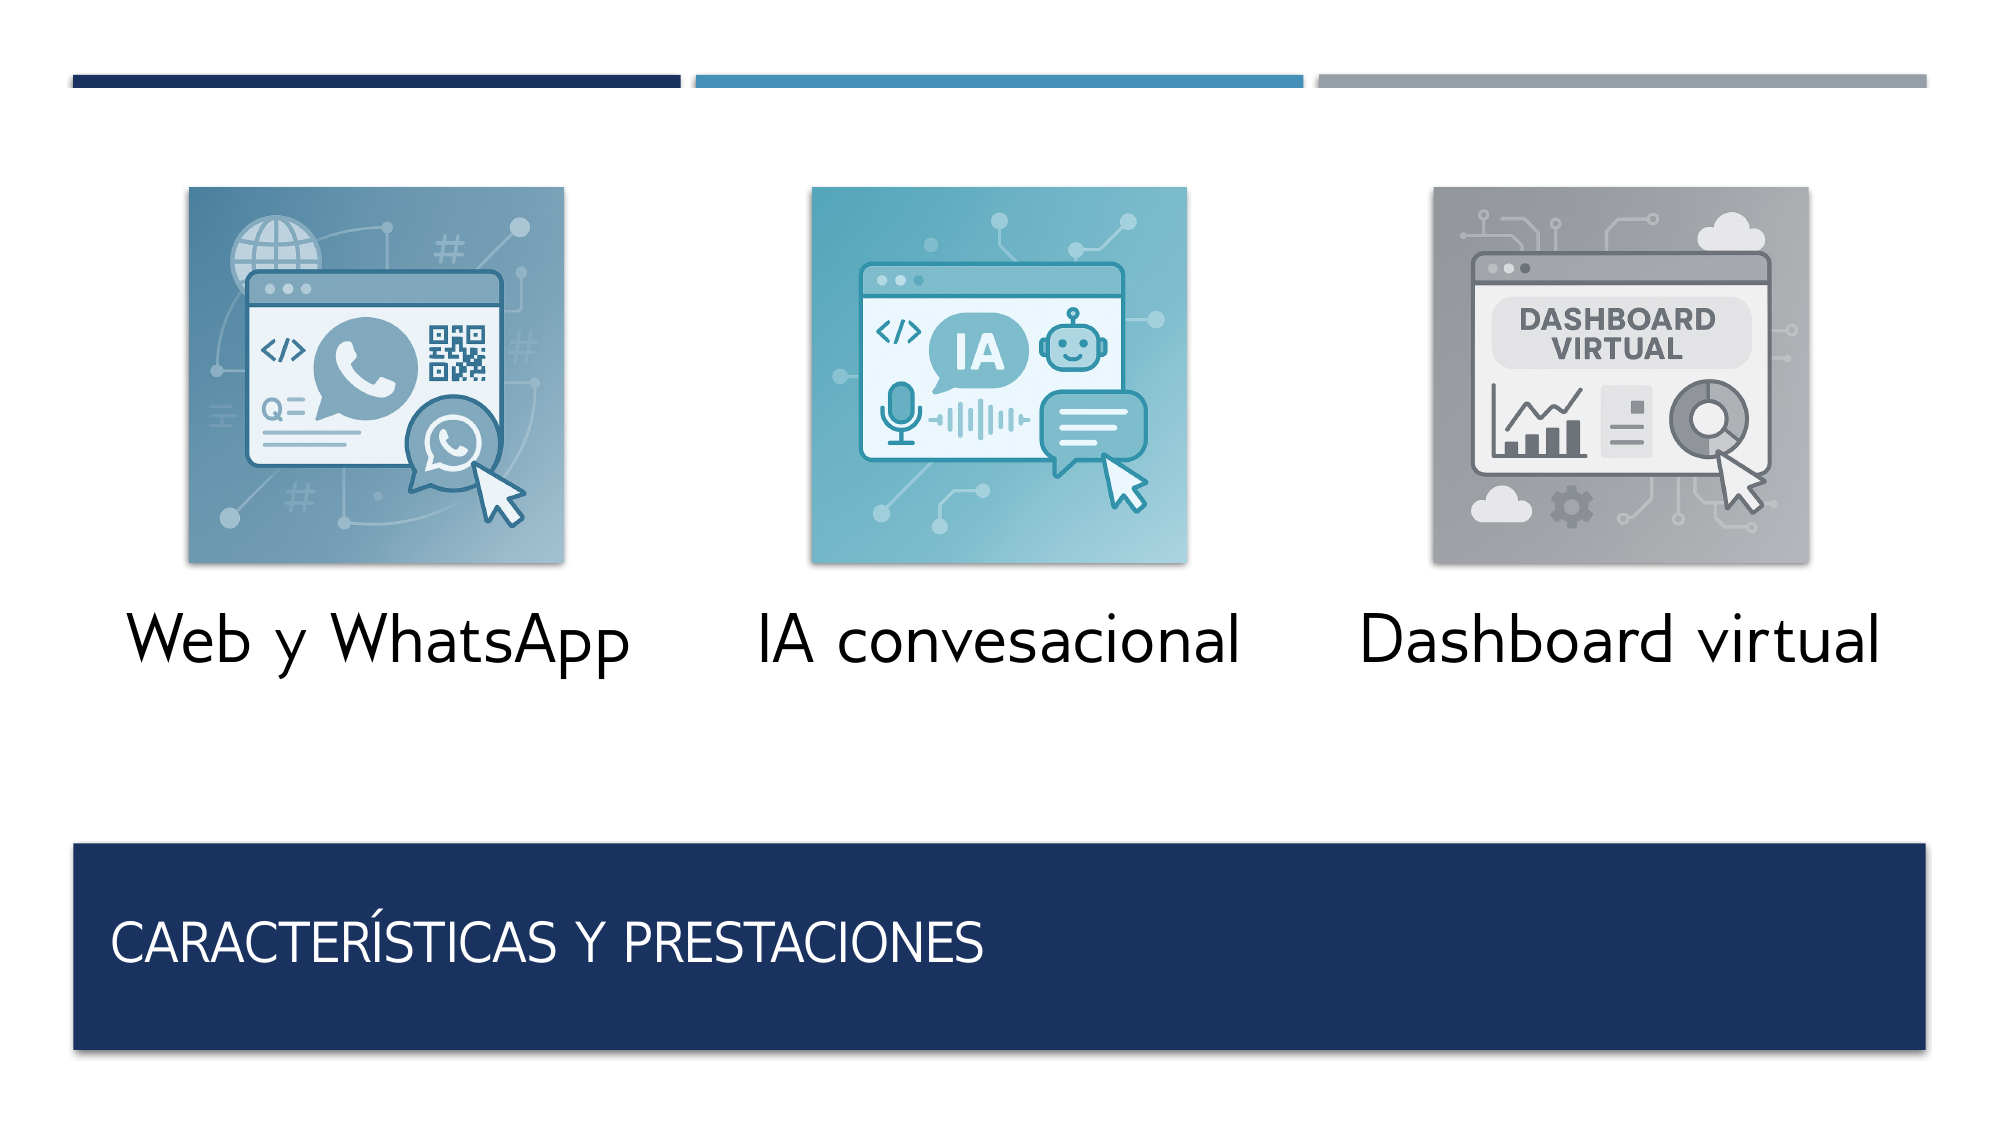

Web y WhatsApp
IA convesacional
Dashboard virtual

# Características y prestaciones